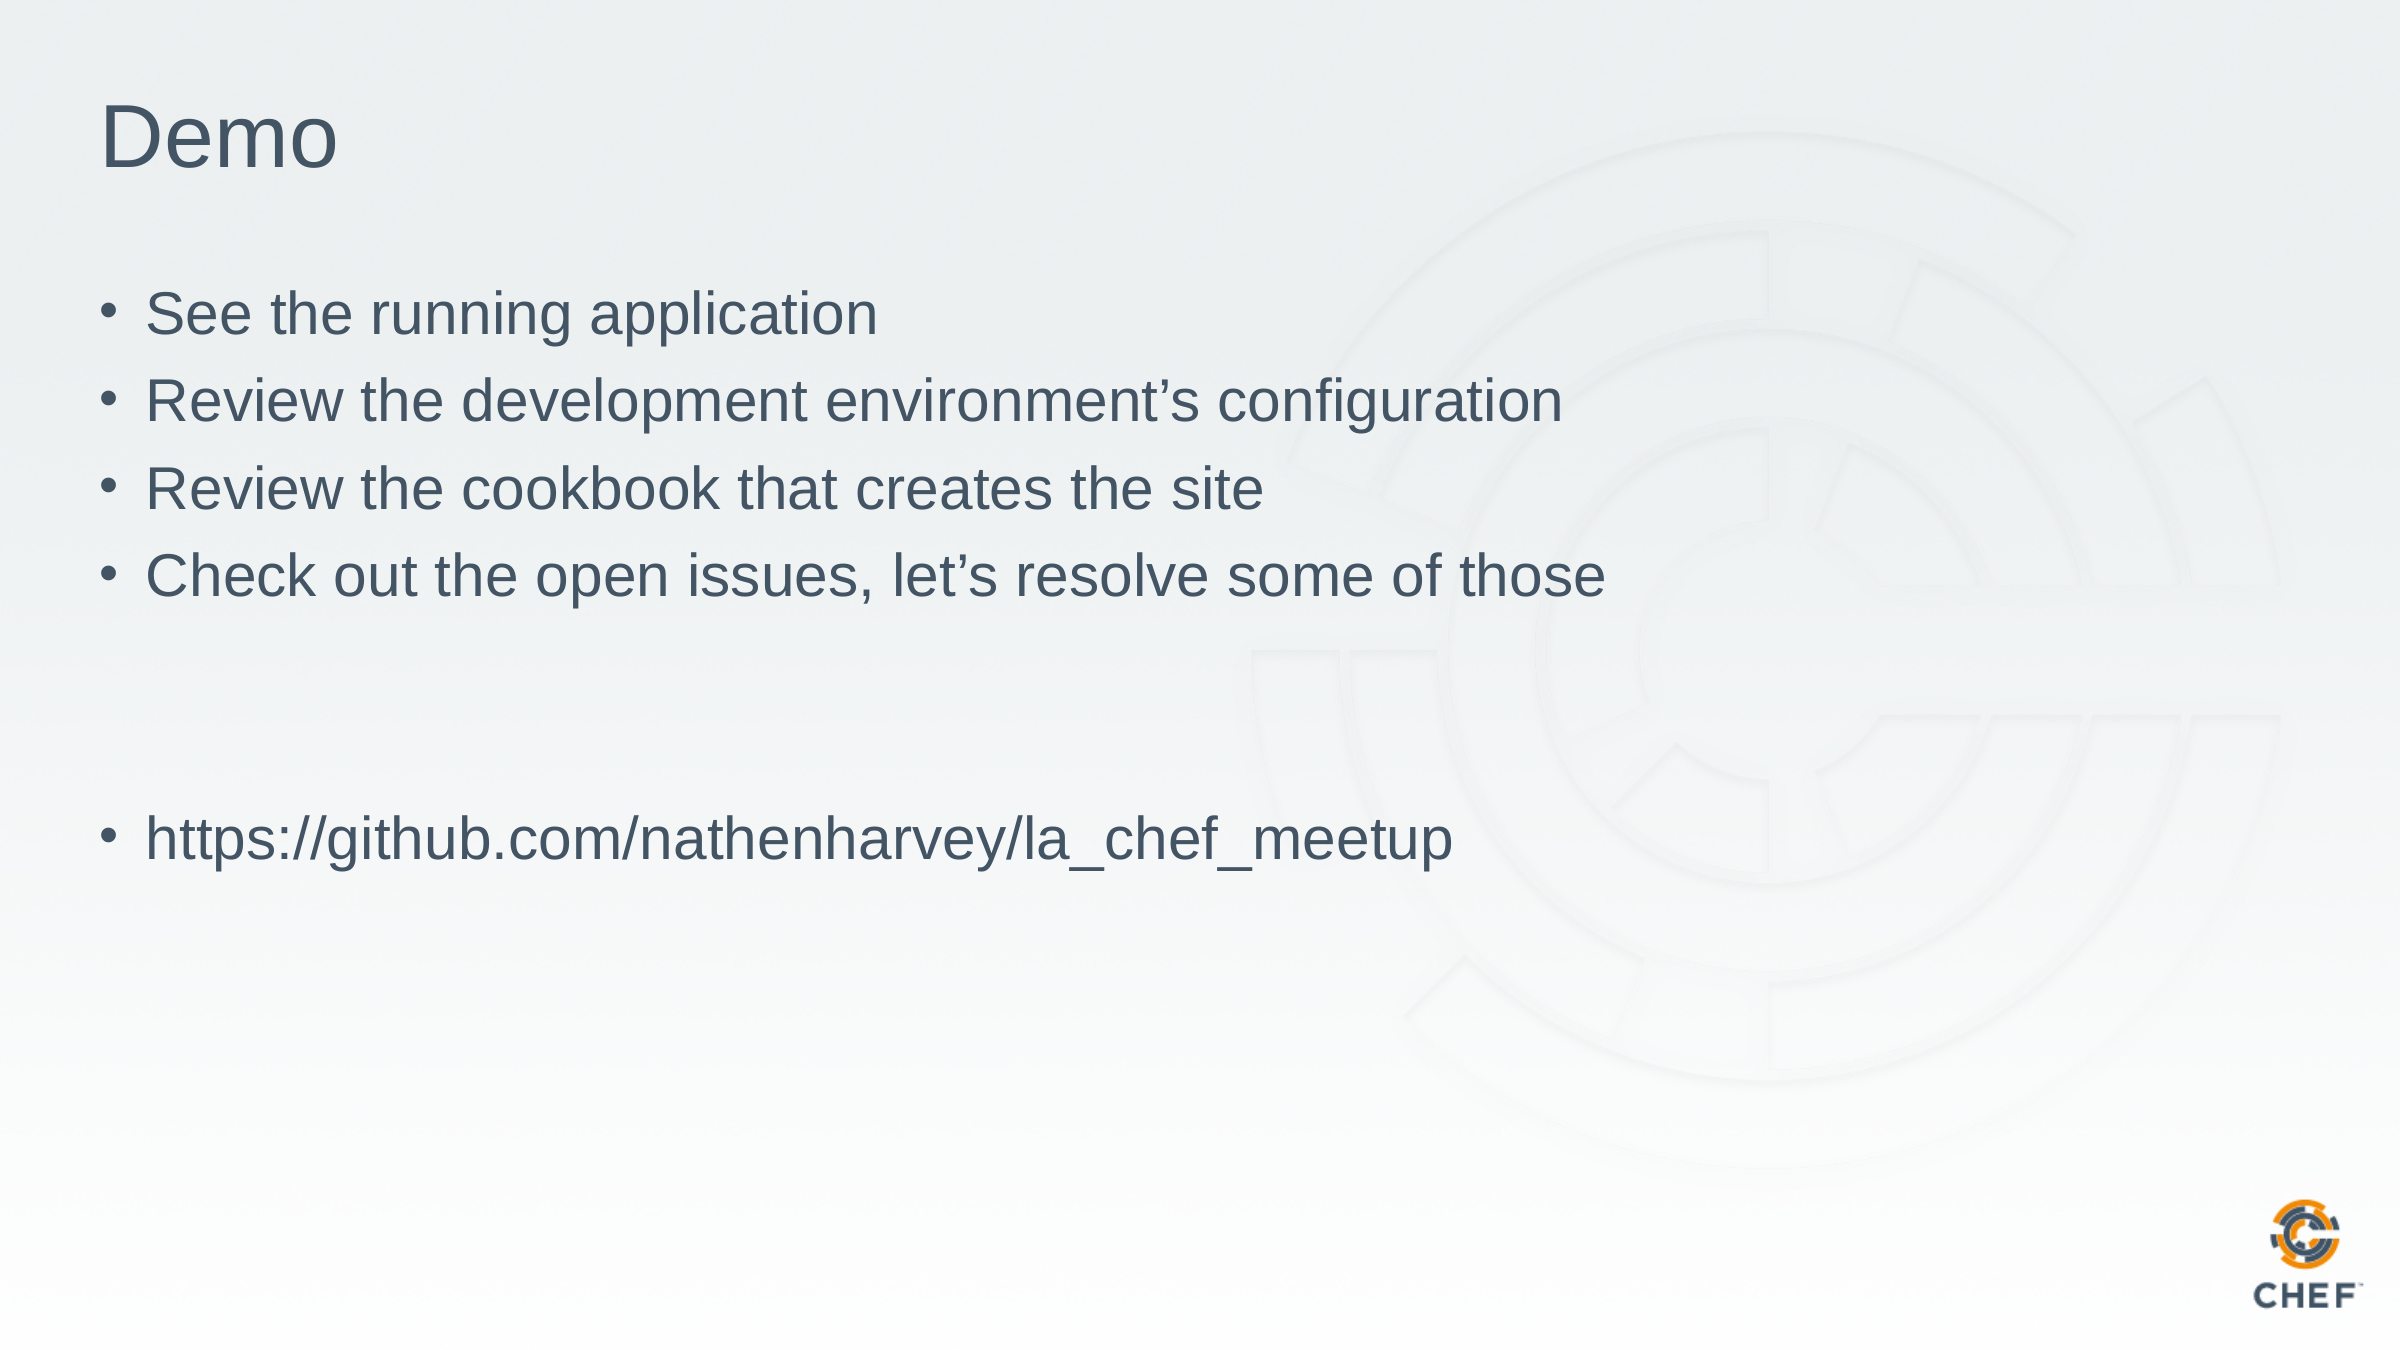

# Demo
See the running application
Review the development environment’s configuration
Review the cookbook that creates the site
Check out the open issues, let’s resolve some of those

https://github.com/nathenharvey/la_chef_meetup